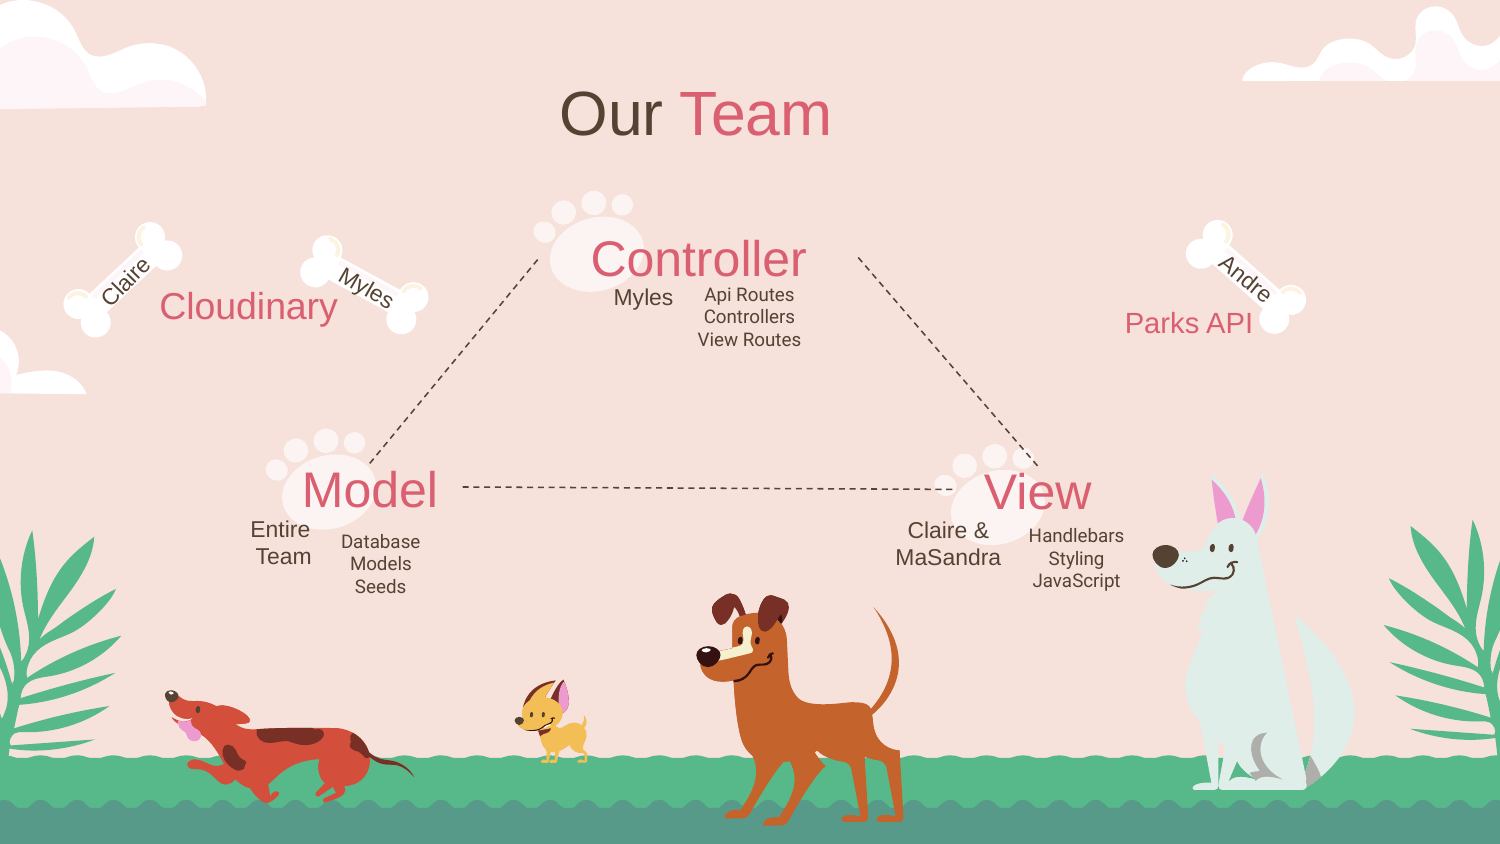

# Our Team

Cloudinary
Controller

Andre
Parks API
Claire
Api Routes
Controllers
View Routes
Myles
Myles

Model
View

Entire
Team
Handlebars
Styling
JavaScript
Database
Models
Seeds
Claire & MaSandra